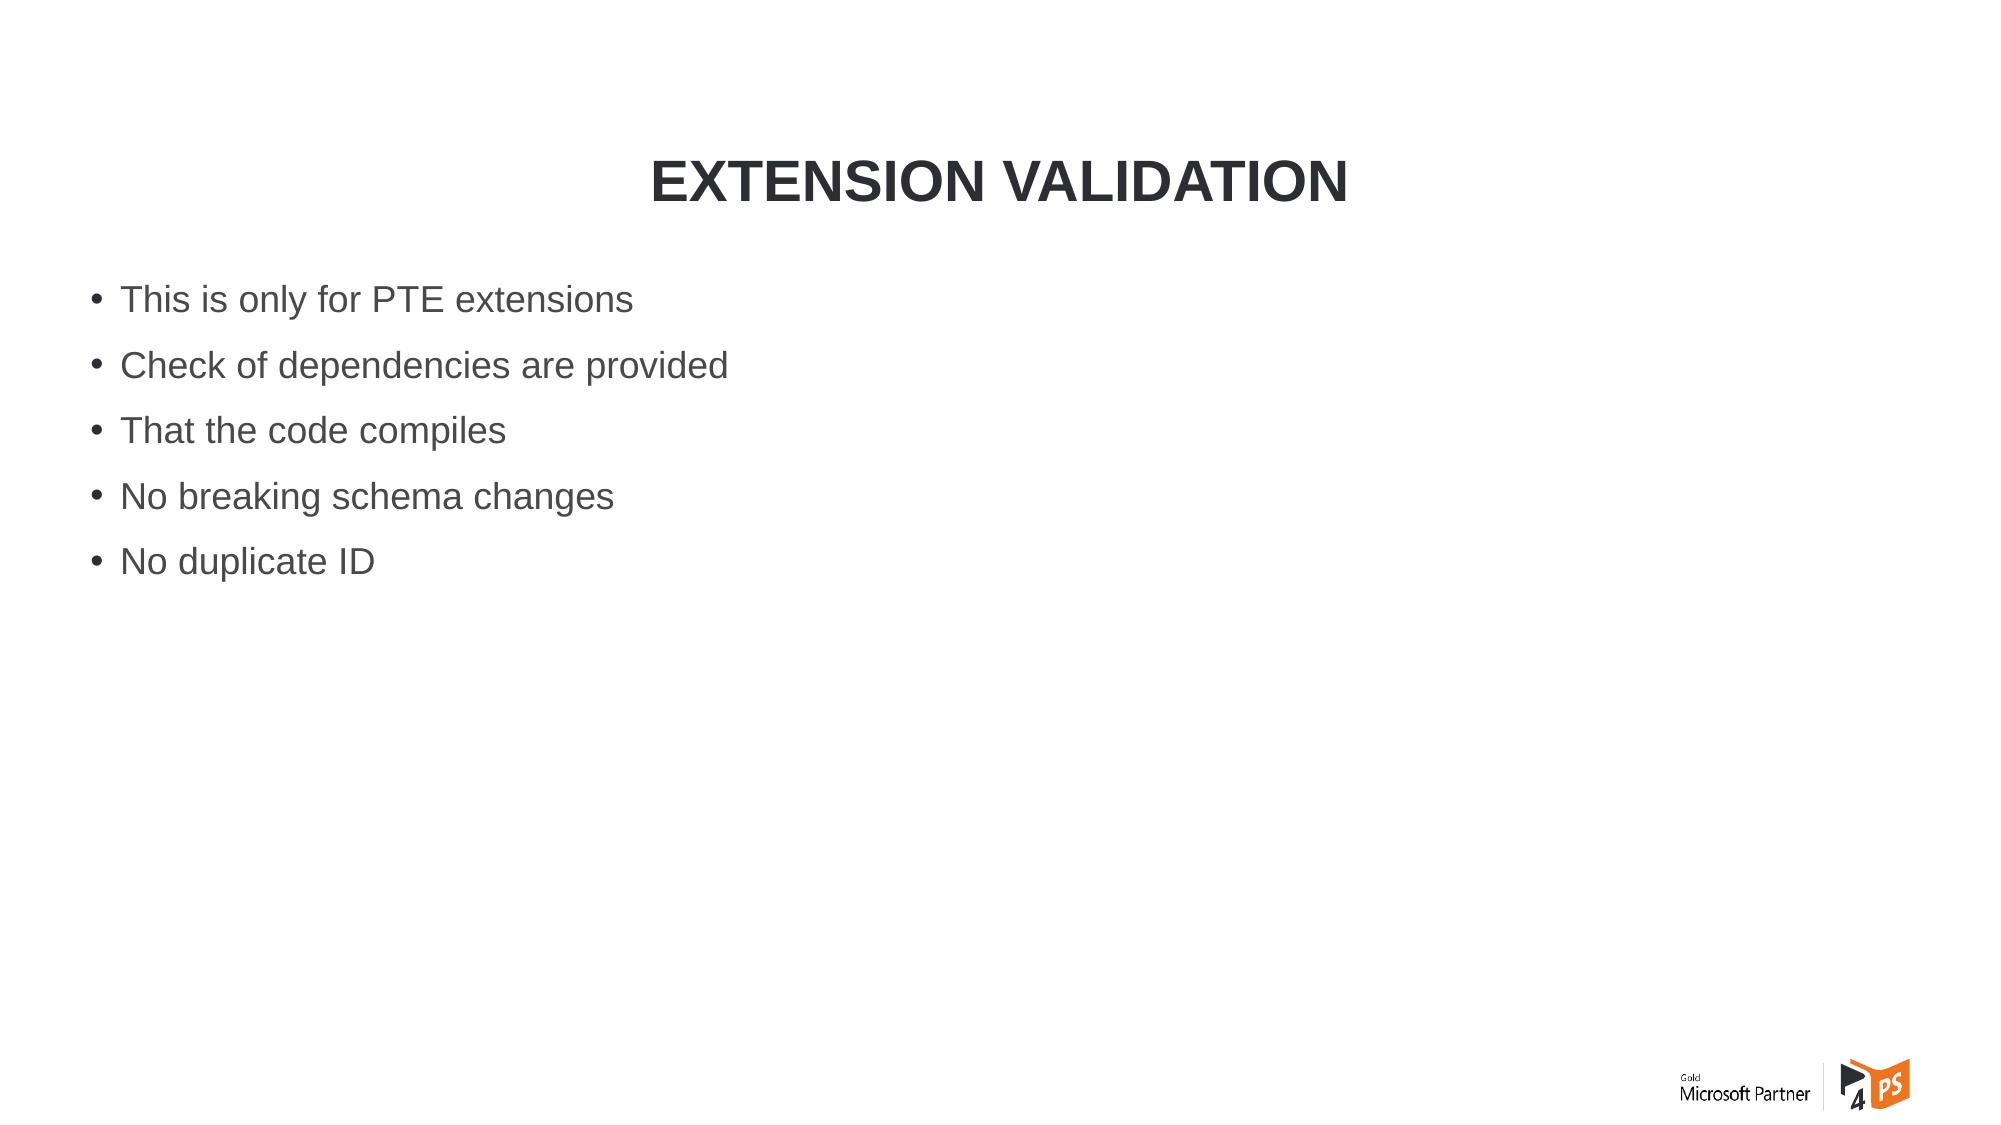

# Extension validation
This is only for PTE extensions
Check of dependencies are provided
That the code compiles
No breaking schema changes
No duplicate ID